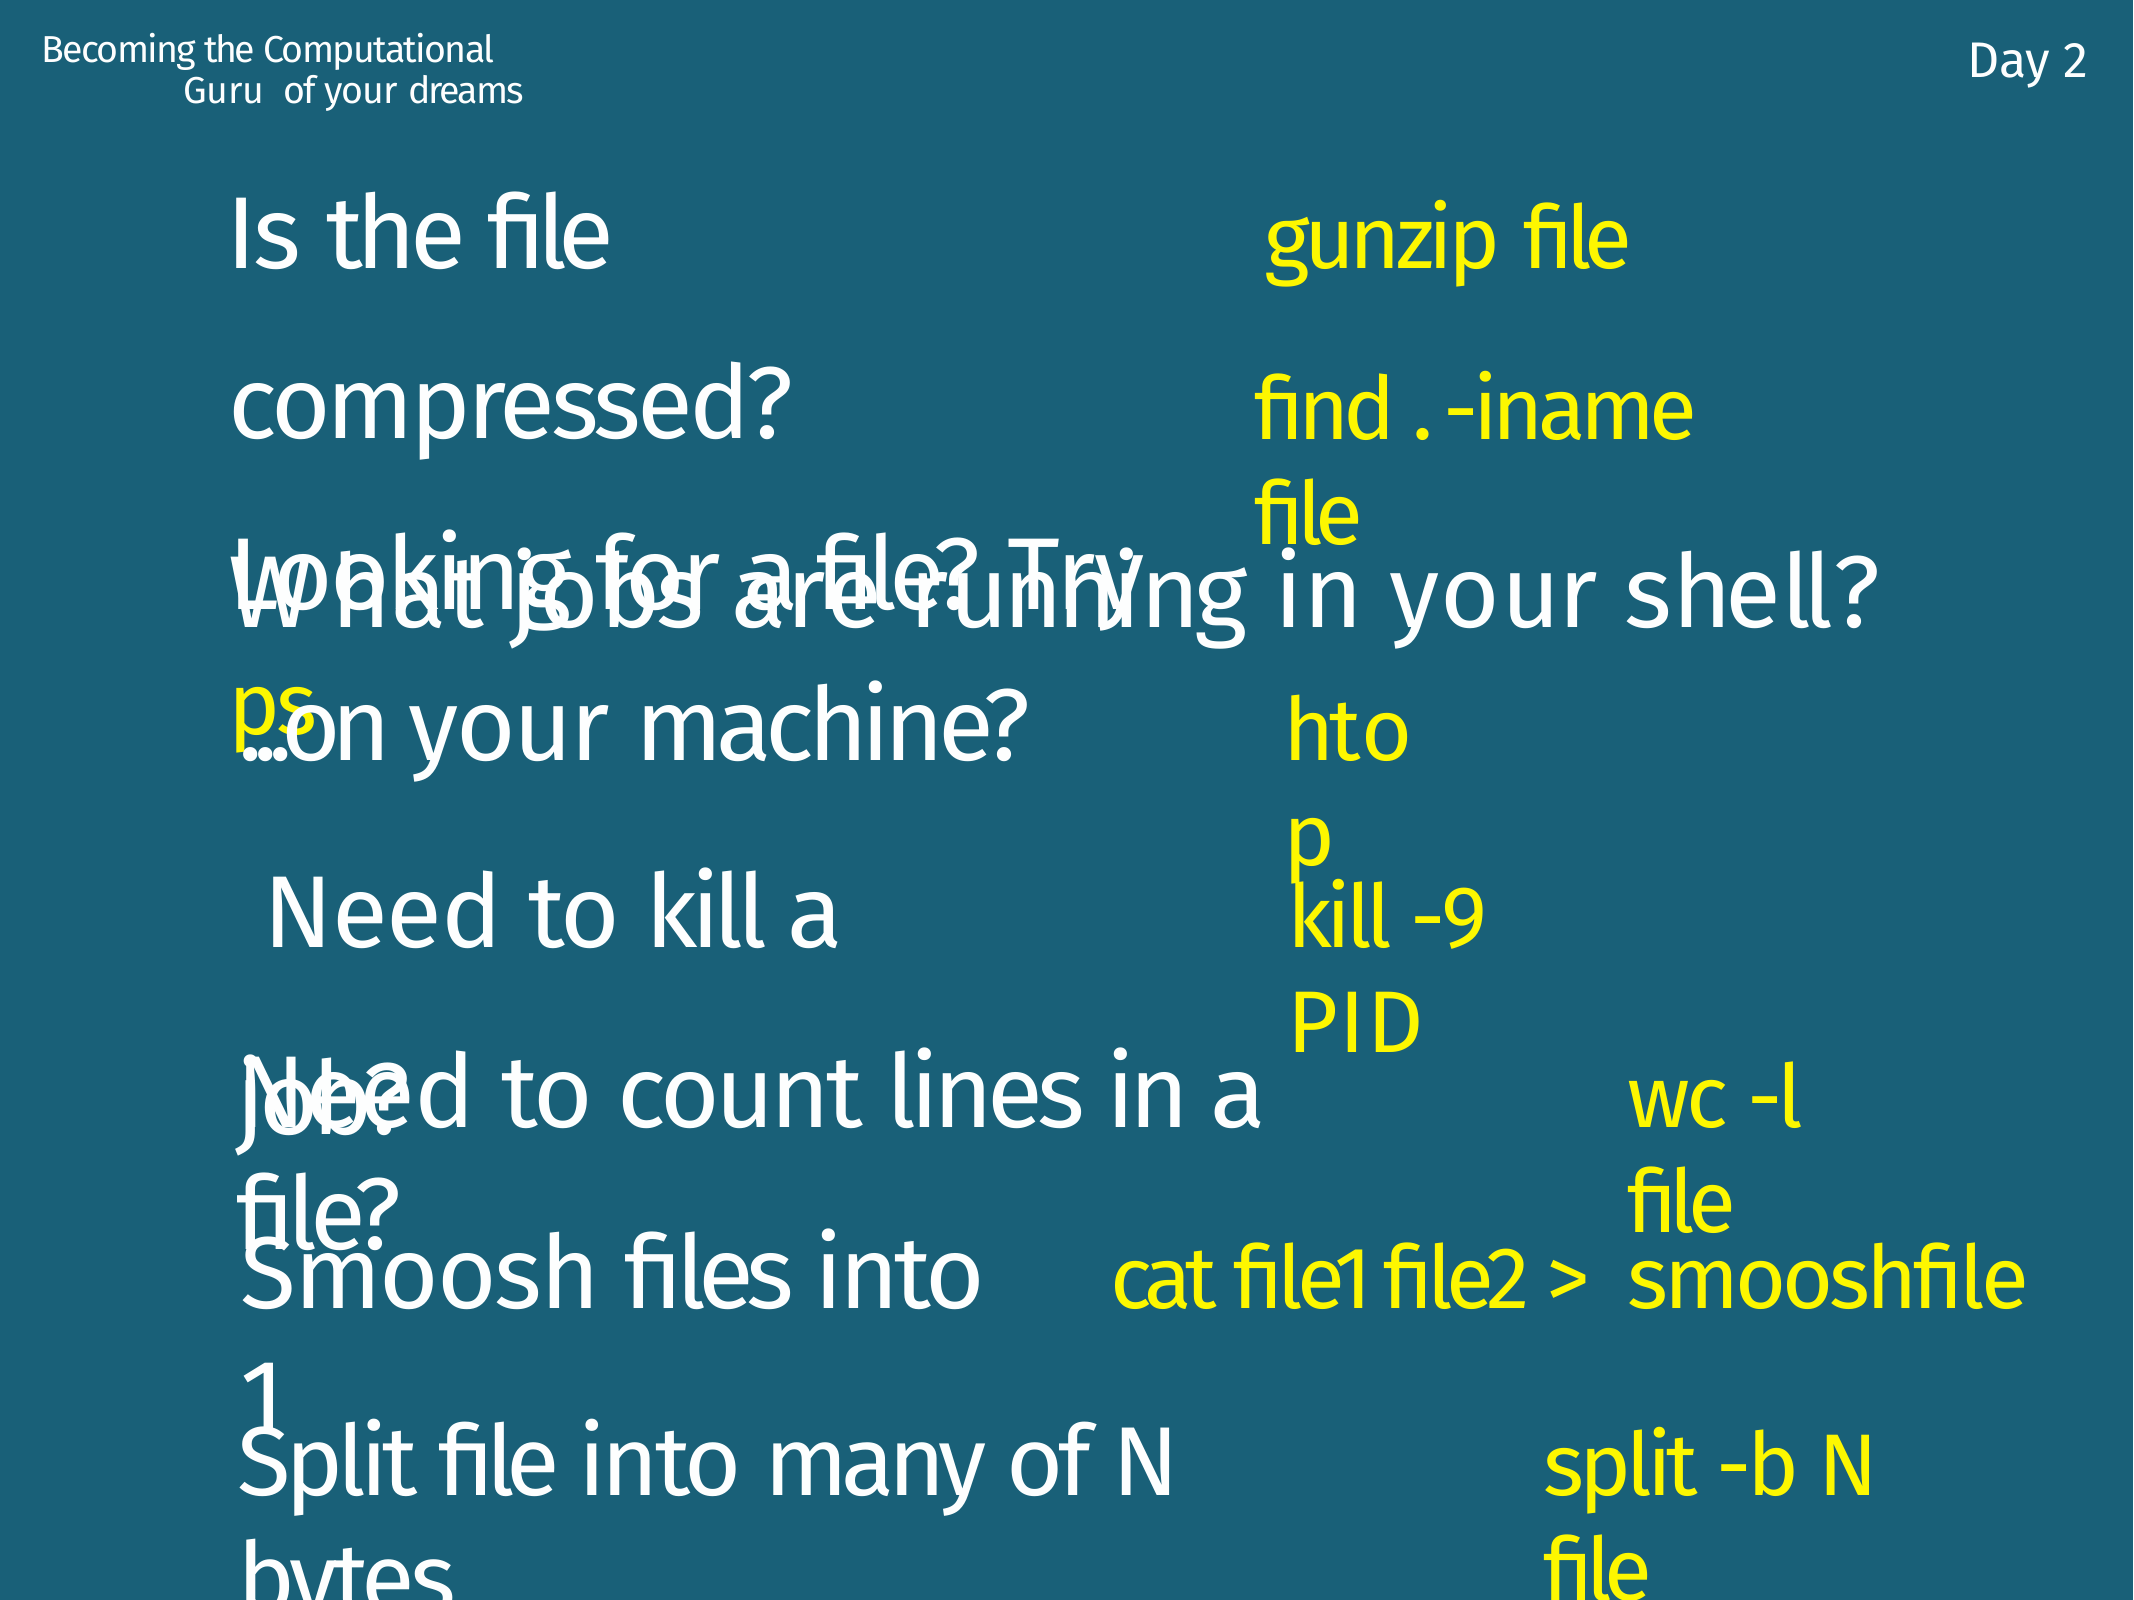

Becoming the Computational Guru  of your dreams
Day 2
Is the file compressed?  Looking for a file? Try
gunzip file
find . -iname file
What jobs are running in your shell?	ps
...on your machine?  Need to kill a job?
htop
kill -9 PID
Need to count lines in a file?
wc -l file
Smoosh files into 1
cat file1 file2 > smooshfile
Split file into many of N bytes
split -b N file